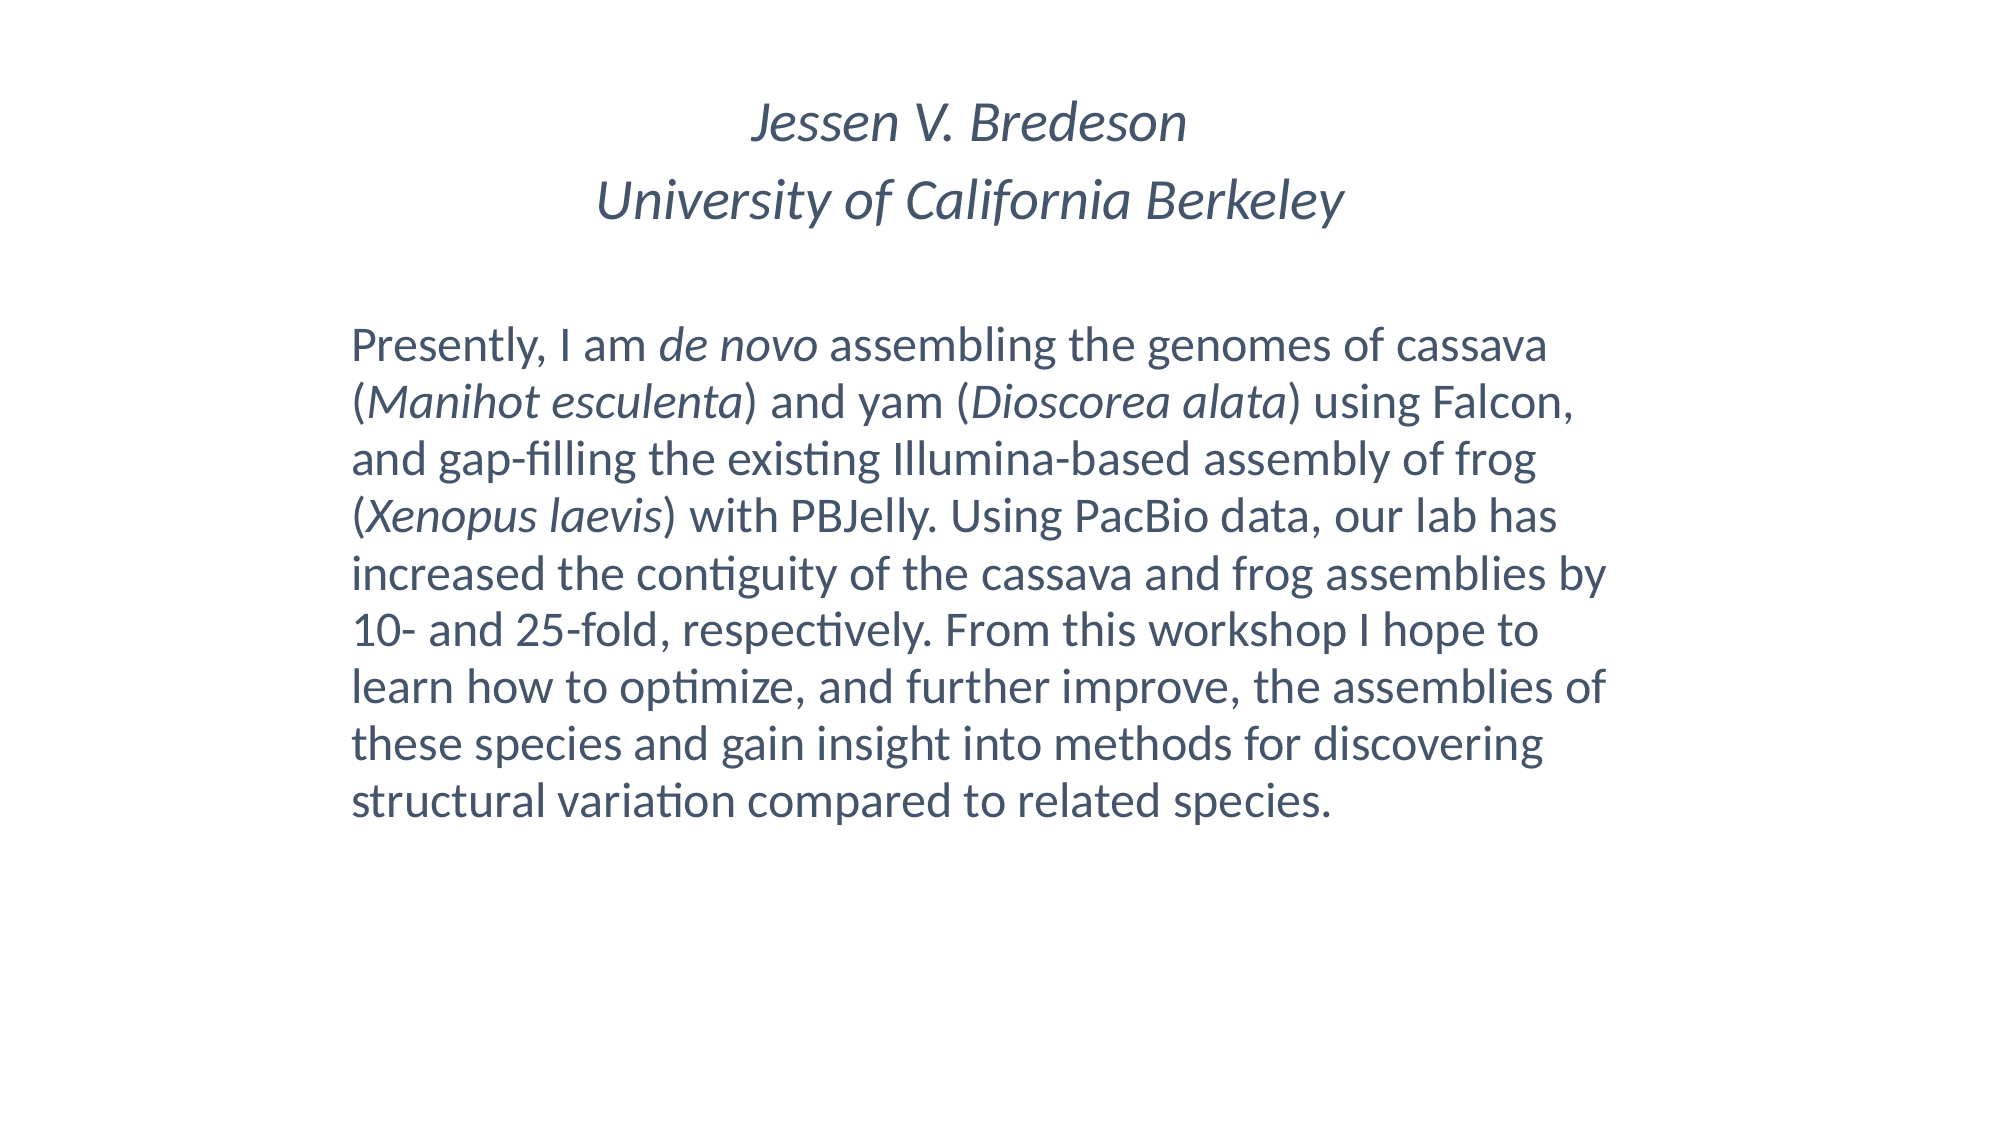

Jessen V. Bredeson
University of California Berkeley
Presently, I am de novo assembling the genomes of cassava (Manihot esculenta) and yam (Dioscorea alata) using Falcon, and gap-filling the existing Illumina-based assembly of frog (Xenopus laevis) with PBJelly. Using PacBio data, our lab has increased the contiguity of the cassava and frog assemblies by 10- and 25-fold, respectively. From this workshop I hope to learn how to optimize, and further improve, the assemblies of these species and gain insight into methods for discovering structural variation compared to related species.